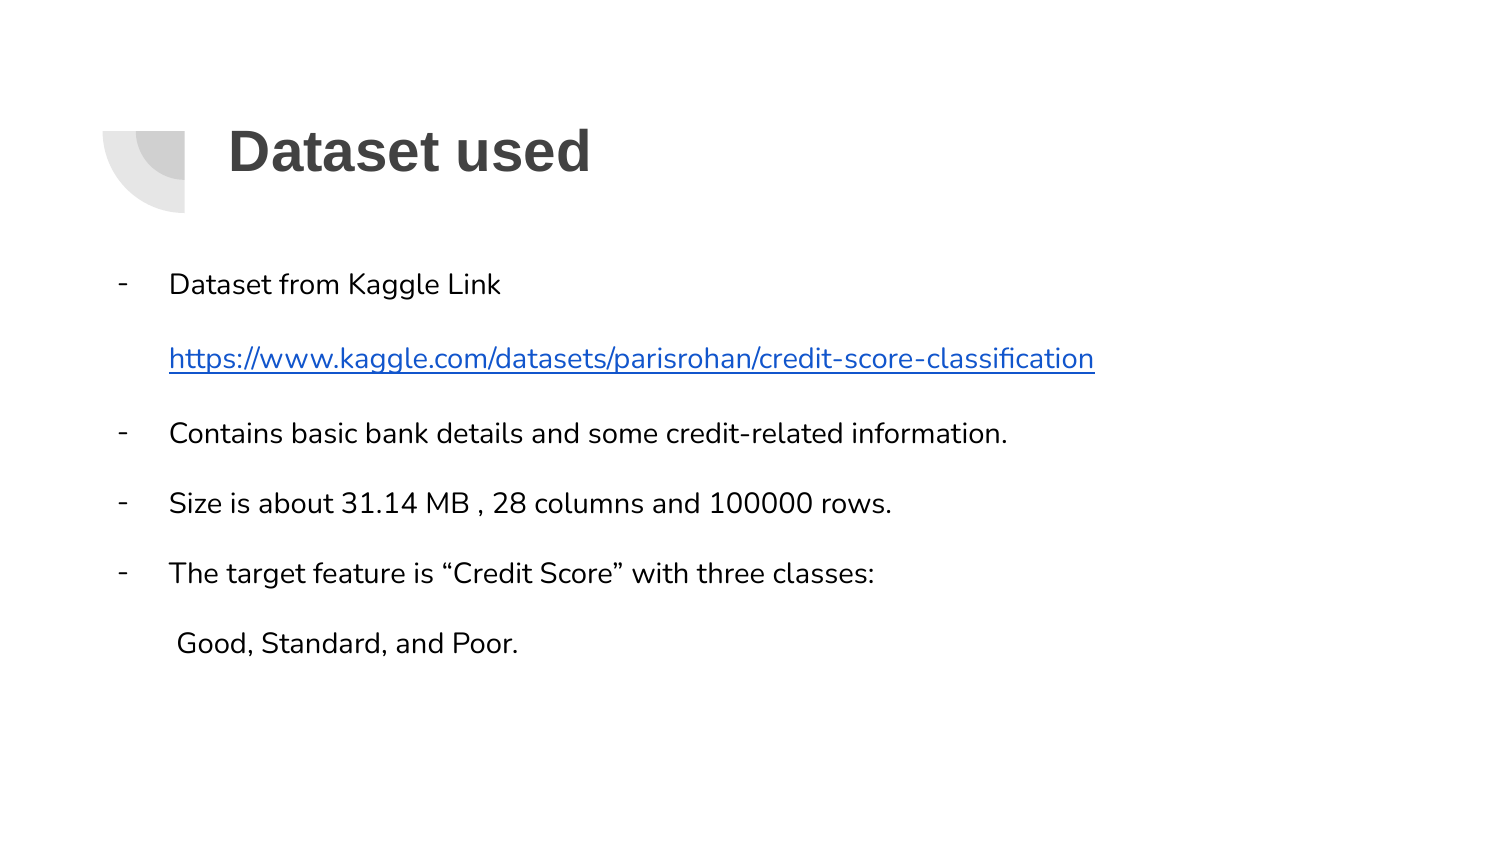

# Dataset used
Dataset from Kaggle Link https://www.kaggle.com/datasets/parisrohan/credit-score-classification
Contains basic bank details and some credit-related information.
Size is about 31.14 MB , 28 columns and 100000 rows.
The target feature is “Credit Score” with three classes:
 Good, Standard, and Poor.